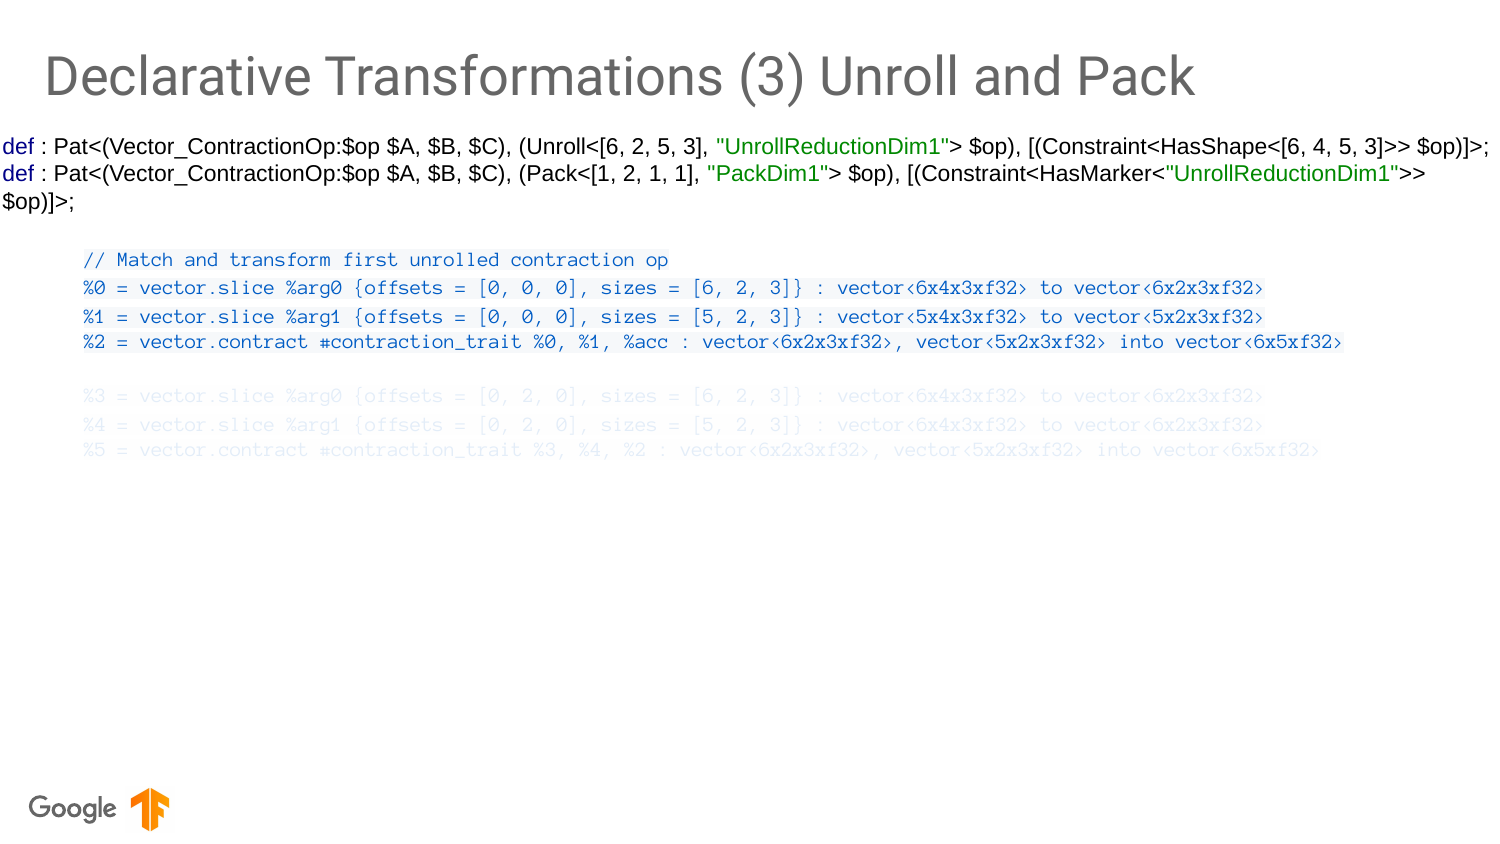

# Declarative Transformations (3) Unroll and Pack
def : Pat<(Vector_ContractionOp:$op $A, $B, $C), (Unroll<[6, 2, 5, 3], "UnrollReductionDim1"> $op), [(Constraint<HasShape<[6, 4, 5, 3]>> $op)]>;
def : Pat<(Vector_ContractionOp:$op $A, $B, $C), (Pack<[1, 2, 1, 1], "PackDim1"> $op), [(Constraint<HasMarker<"UnrollReductionDim1">> $op)]>;

// Match and transform first unrolled contraction op
%0 = vector.slice %arg0 {offsets = [0, 0, 0], sizes = [6, 2, 3]} : vector<6x4x3xf32> to vector<6x2x3xf32>
%1 = vector.slice %arg1 {offsets = [0, 0, 0], sizes = [5, 2, 3]} : vector<5x4x3xf32> to vector<5x2x3xf32>
%2 = vector.contract #contraction_trait %0, %1, %acc : vector<6x2x3xf32>, vector<5x2x3xf32> into vector<6x5xf32>

%3 = vector.slice %arg0 {offsets = [0, 2, 0], sizes = [6, 2, 3]} : vector<6x4x3xf32> to vector<6x2x3xf32>
%4 = vector.slice %arg1 {offsets = [0, 2, 0], sizes = [5, 2, 3]} : vector<6x4x3xf32> to vector<6x2x3xf32>
%5 = vector.contract #contraction_trait %3, %4, %2 : vector<6x2x3xf32>, vector<5x2x3xf32> into vector<6x5xf32>